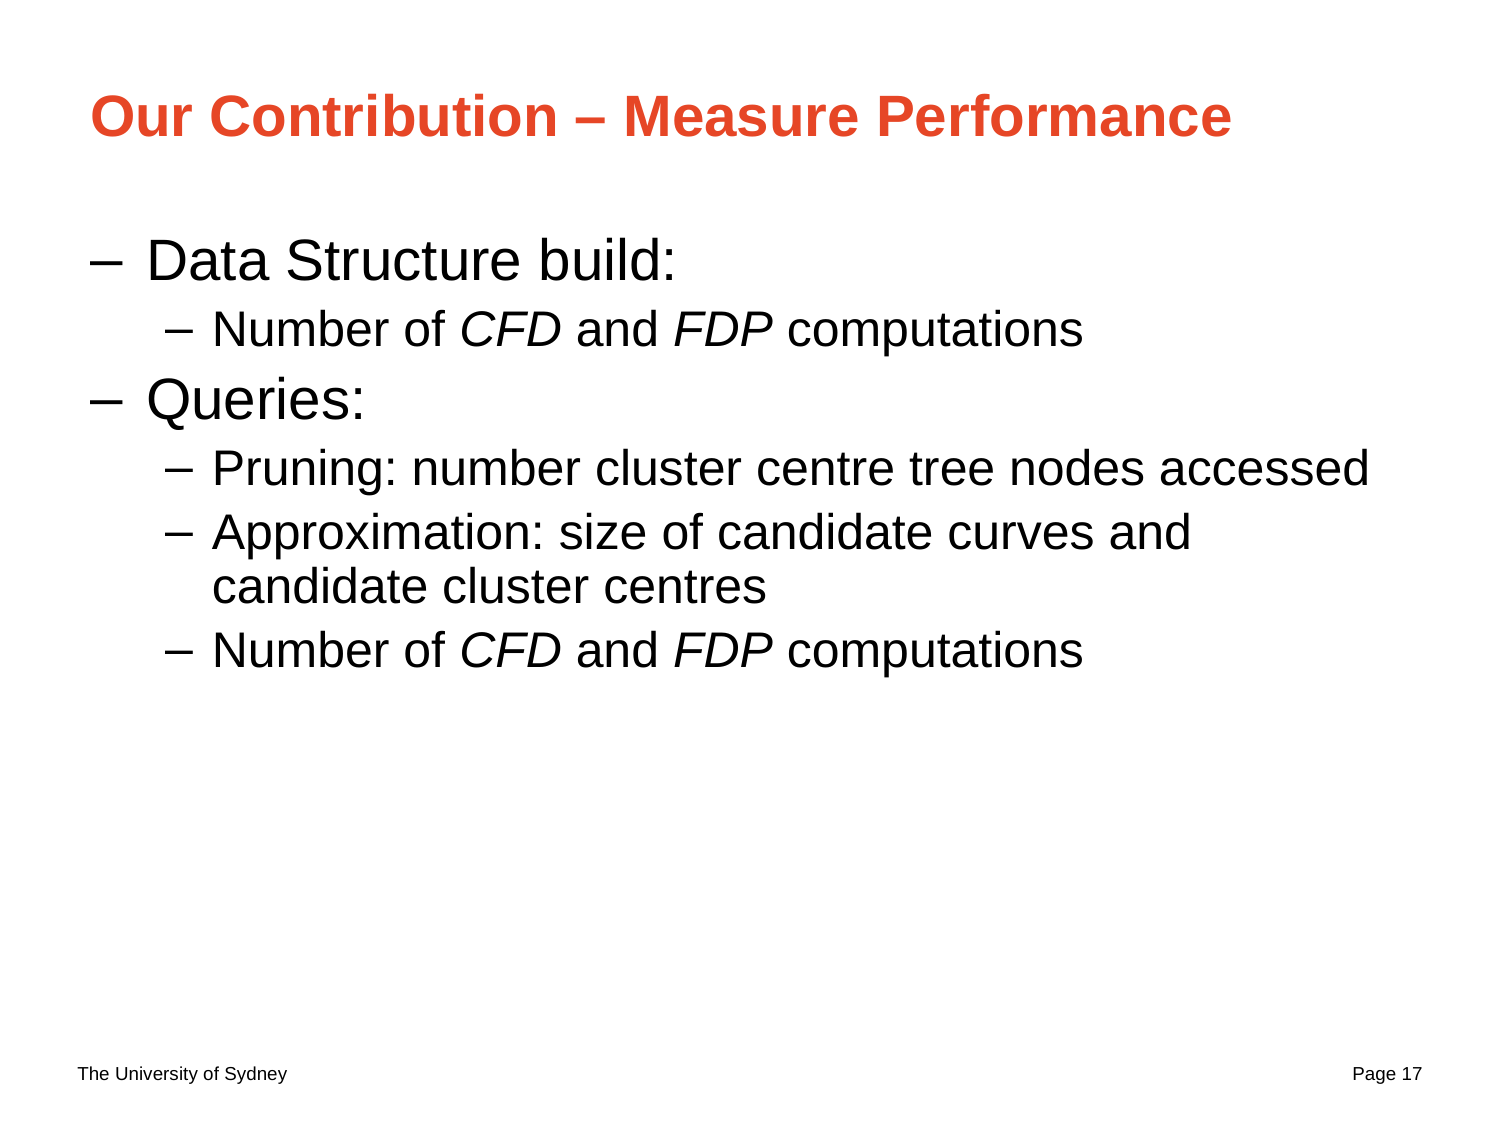

# Our Contribution – Measure Performance
Data Structure build:
Number of CFD and FDP computations
Queries:
Pruning: number cluster centre tree nodes accessed
Approximation: size of candidate curves and candidate cluster centres
Number of CFD and FDP computations